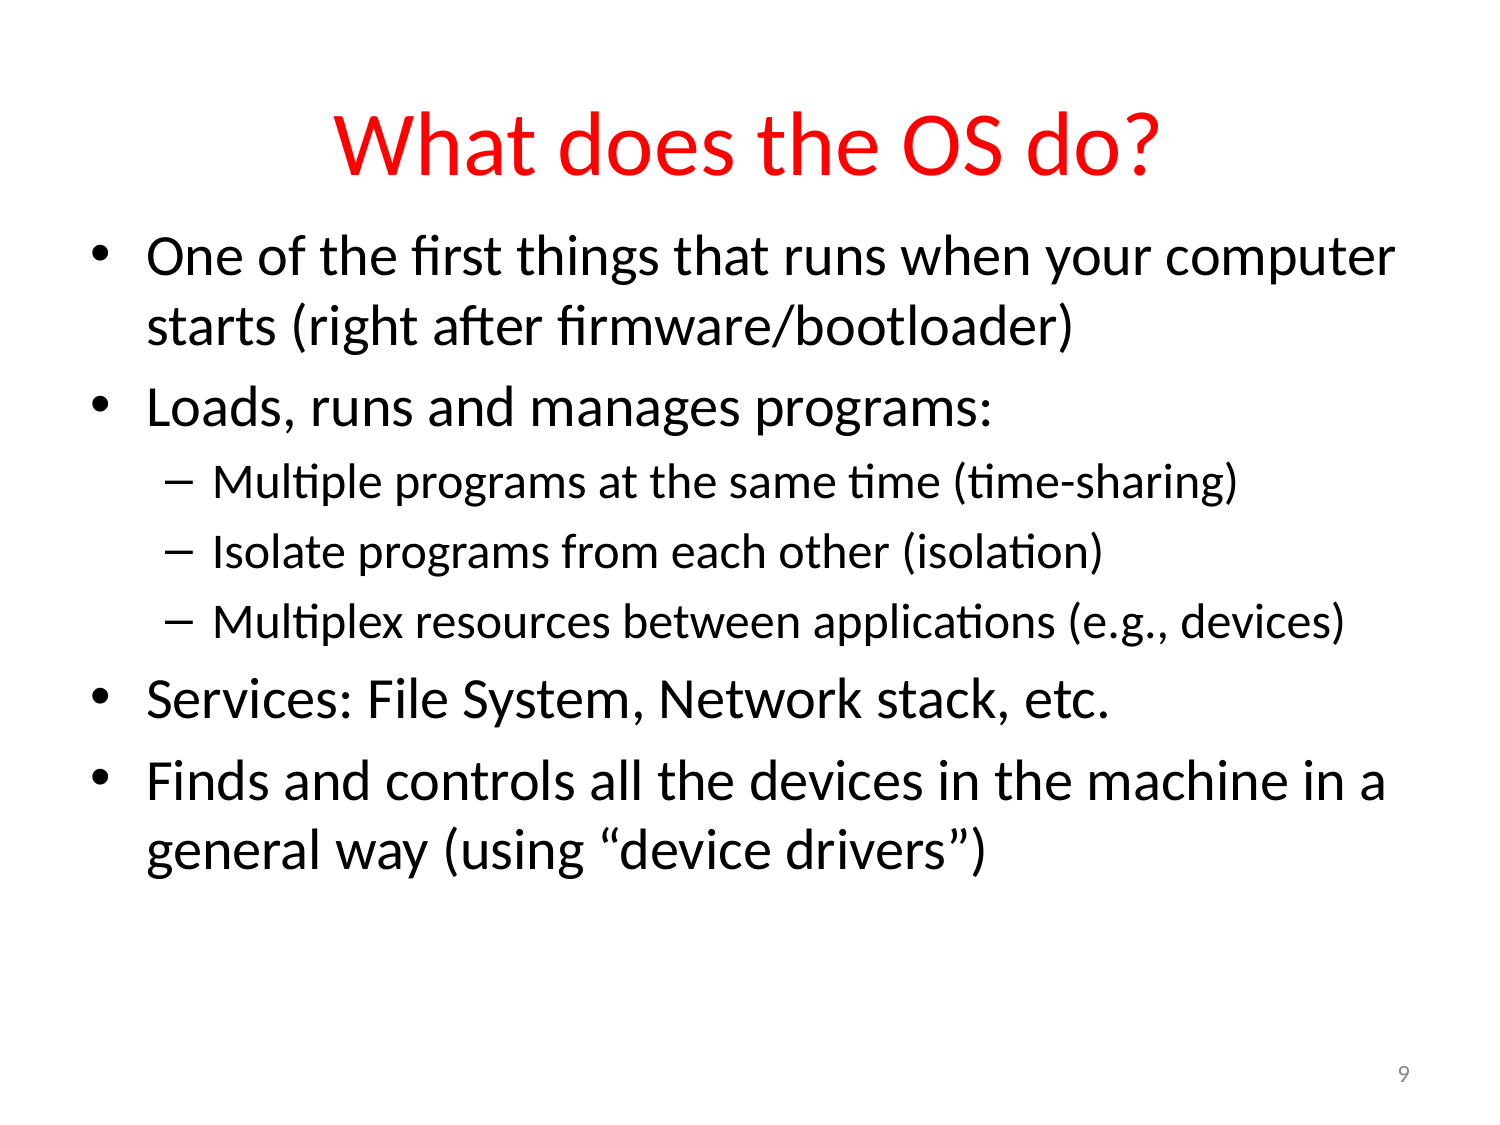

# What does the OS do?
One of the first things that runs when your computer starts (right after firmware/bootloader)
Loads, runs and manages programs:
Multiple programs at the same time (time-sharing)
Isolate programs from each other (isolation)
Multiplex resources between applications (e.g., devices)
Services: File System, Network stack, etc.
Finds and controls all the devices in the machine in a general way (using “device drivers”)
9